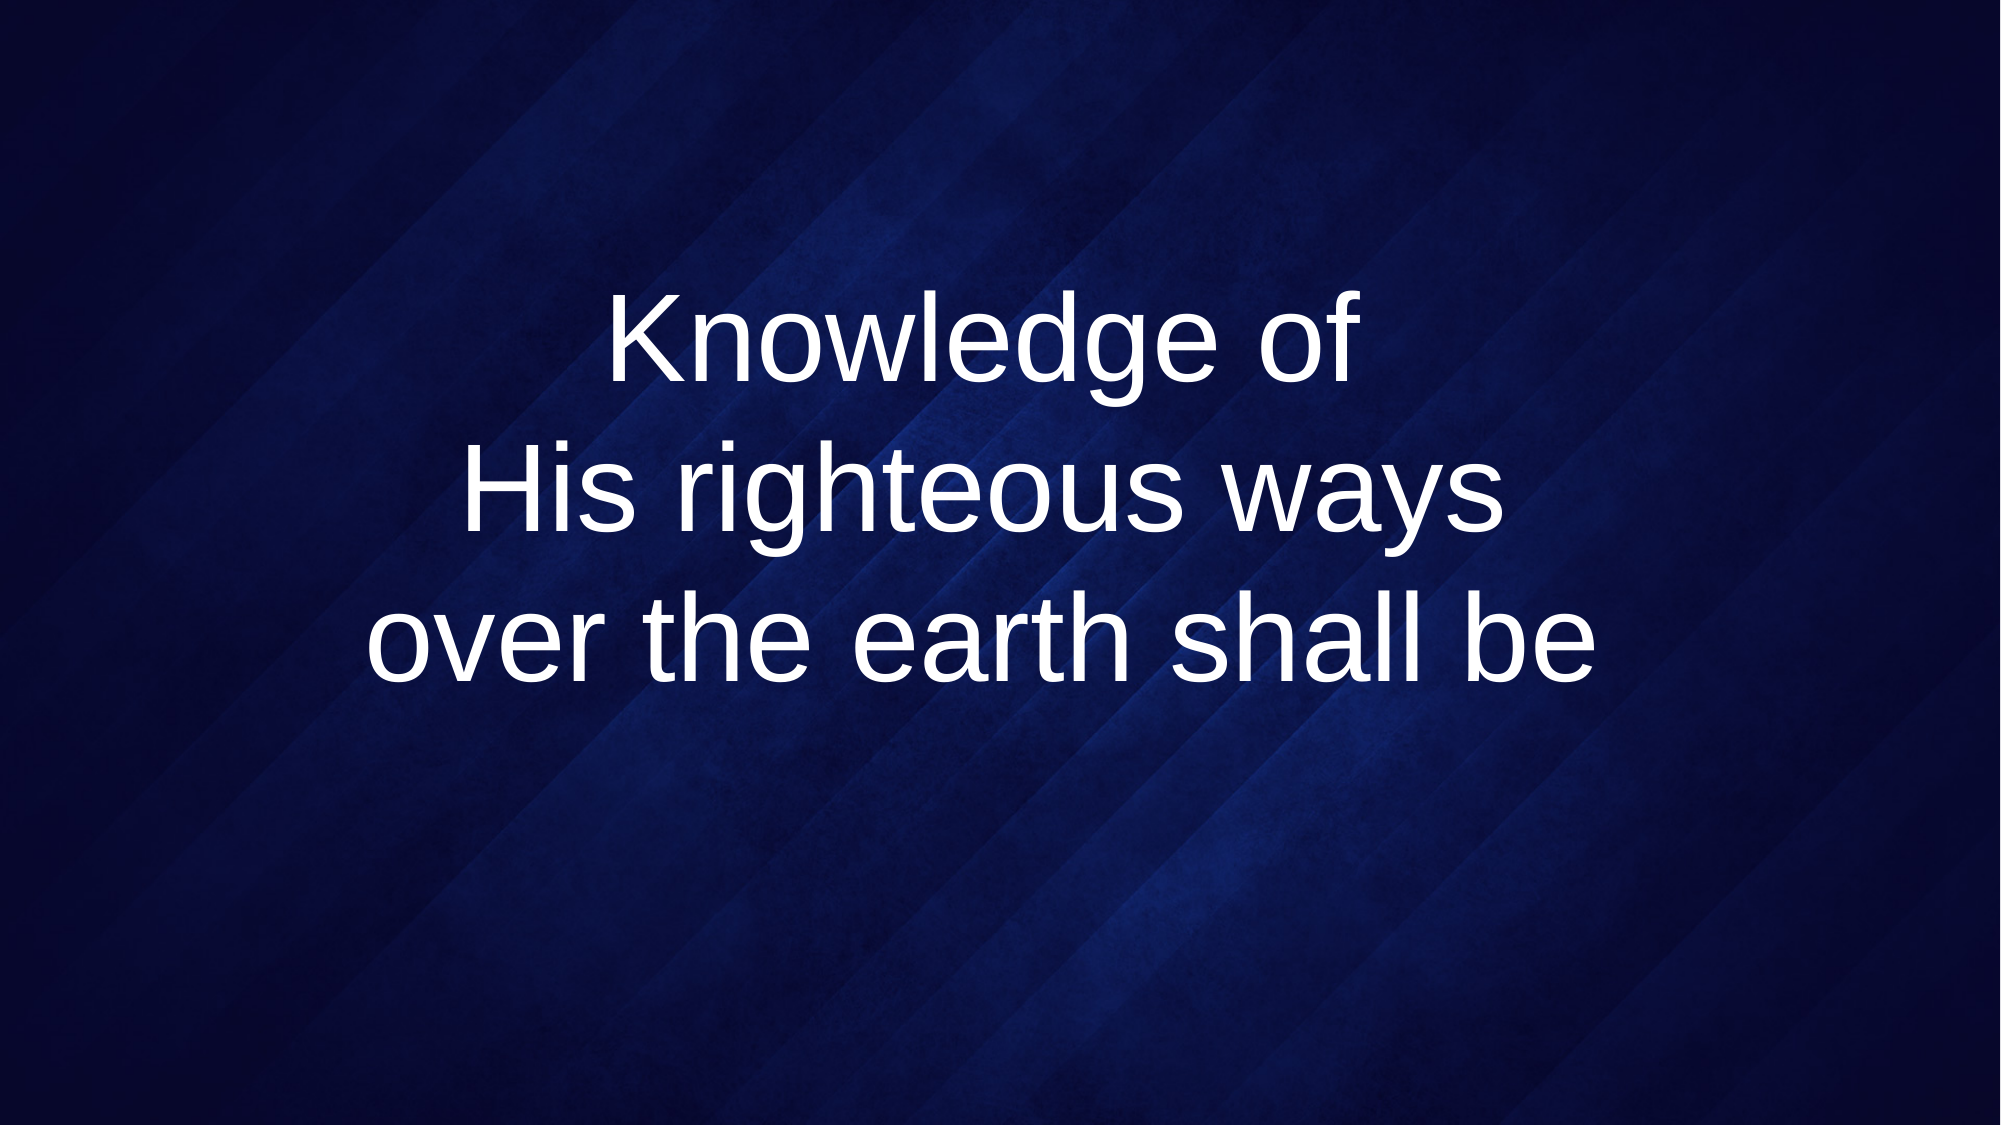

# Knowledge of His righteous ways over the earth shall be